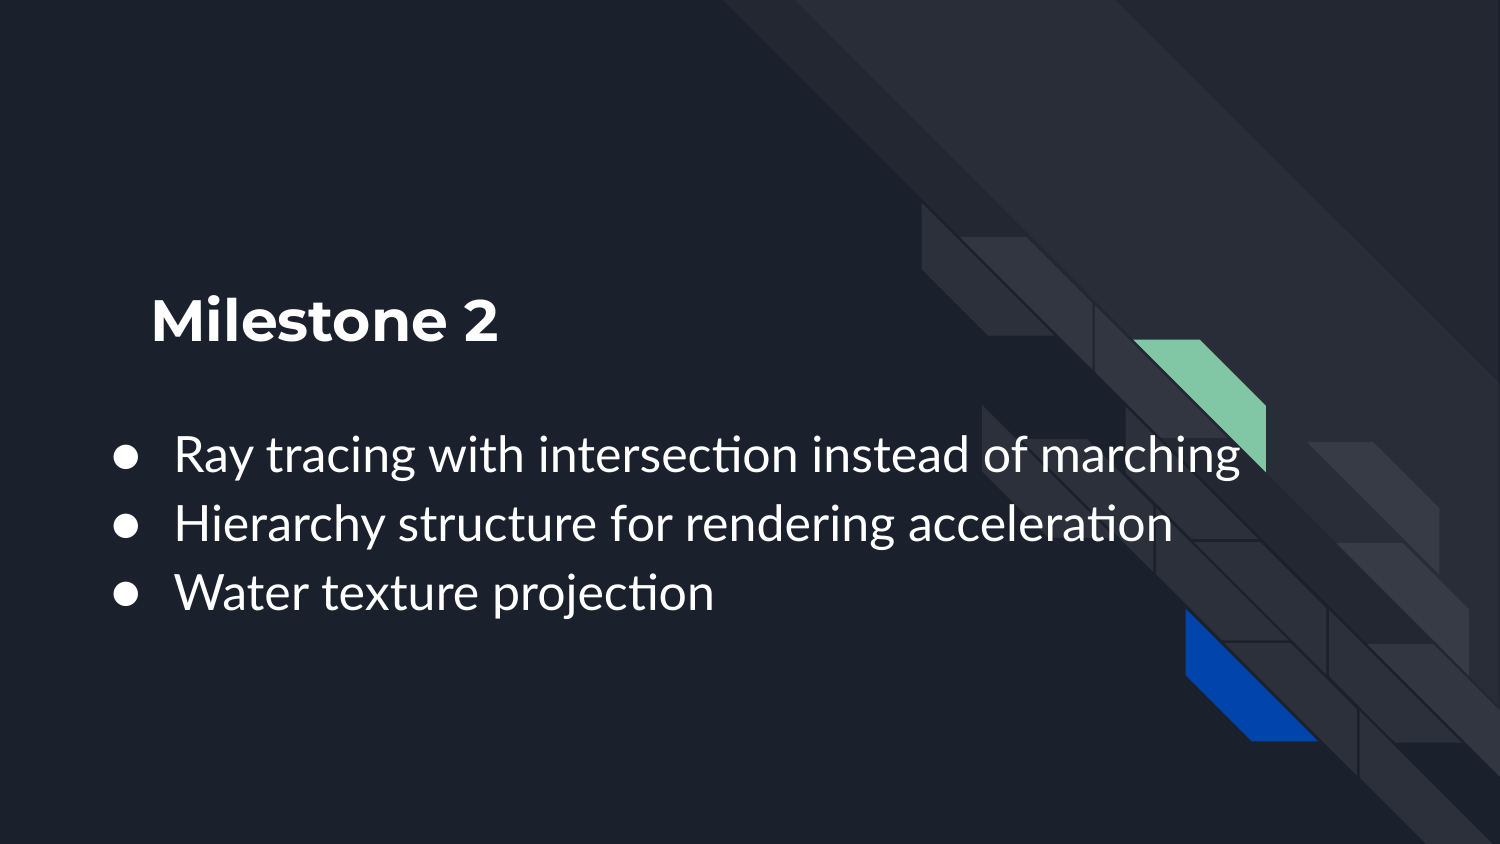

# Milestone 2
Ray tracing with intersection instead of marching
Hierarchy structure for rendering acceleration
Water texture projection